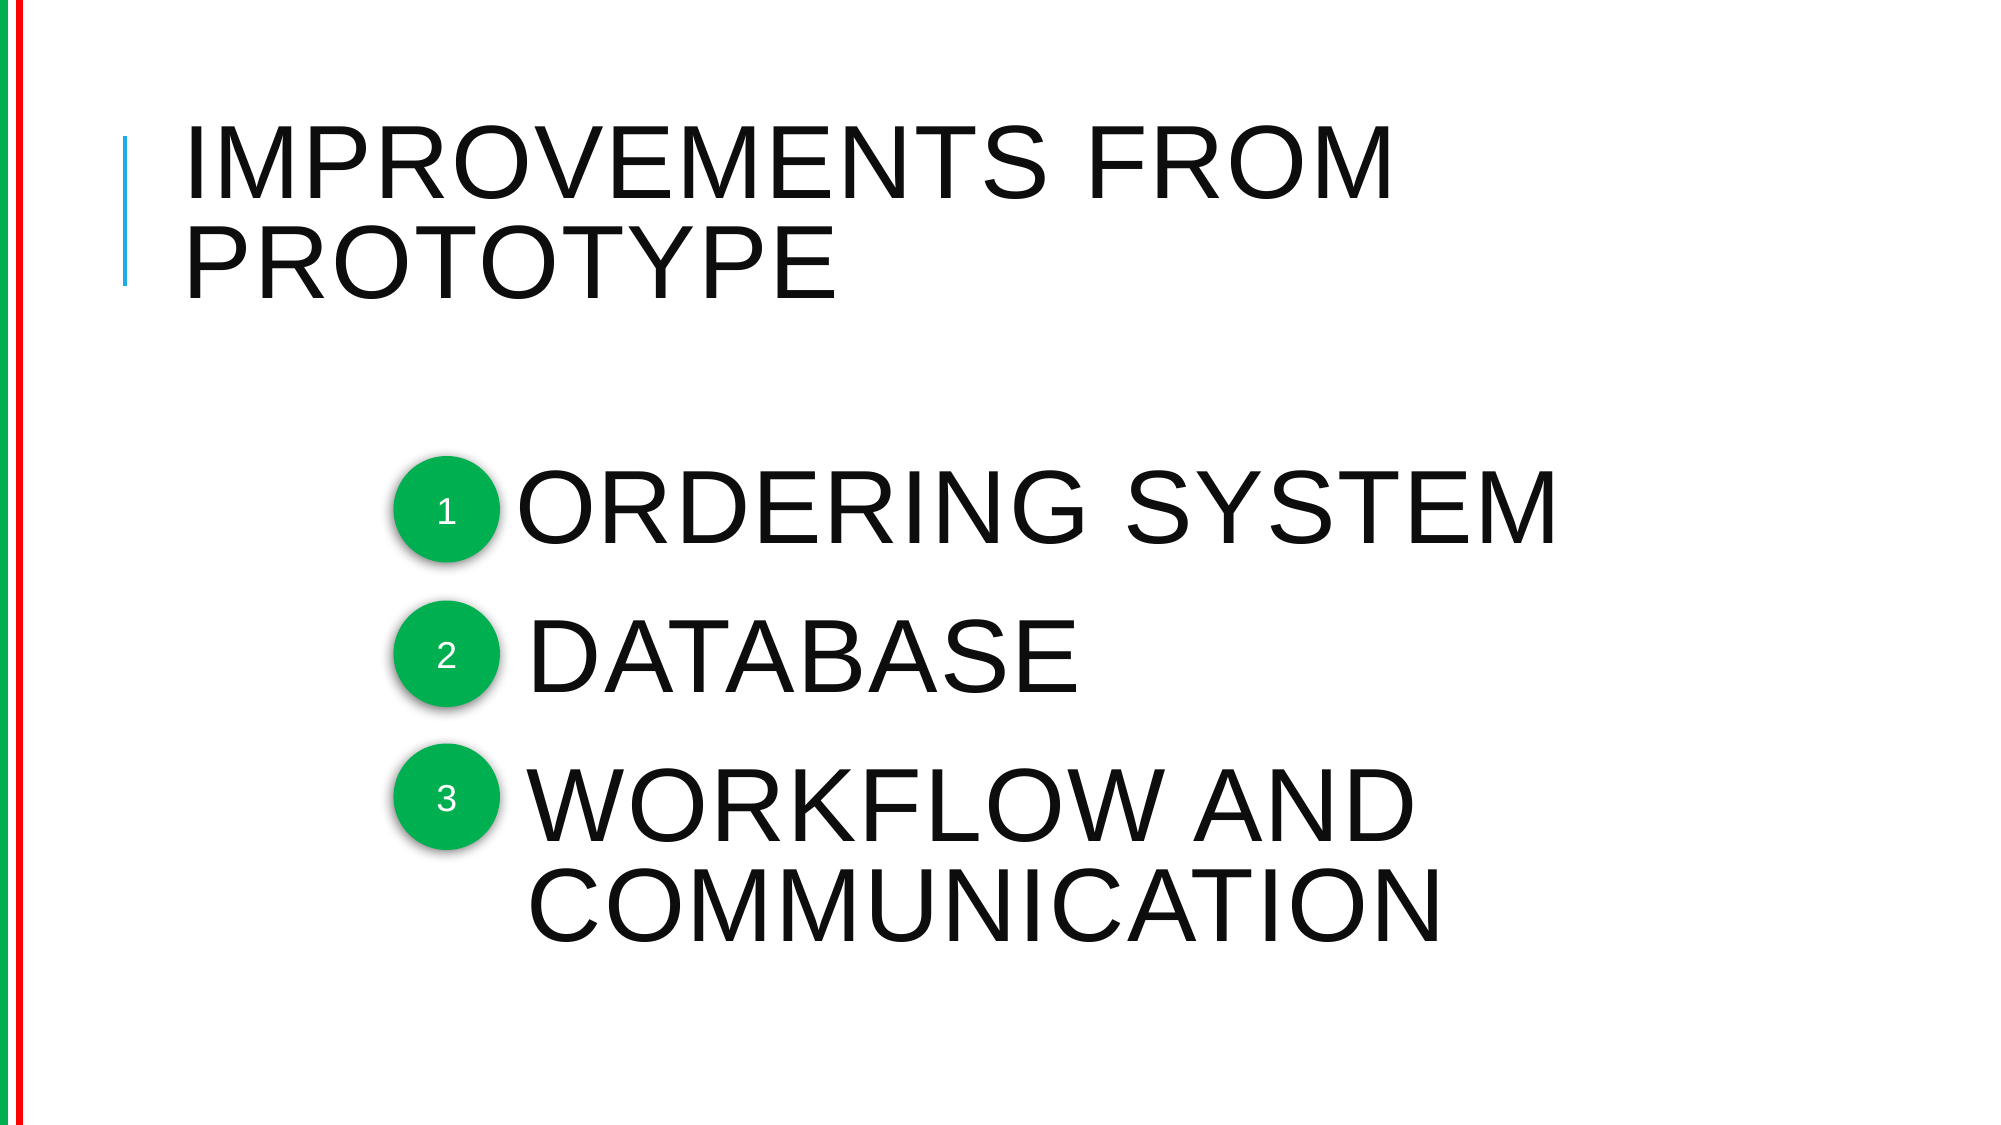

# Improvements FROM PROTOTYPE
1
Ordering system
2
Database
3
Workflow and Communication